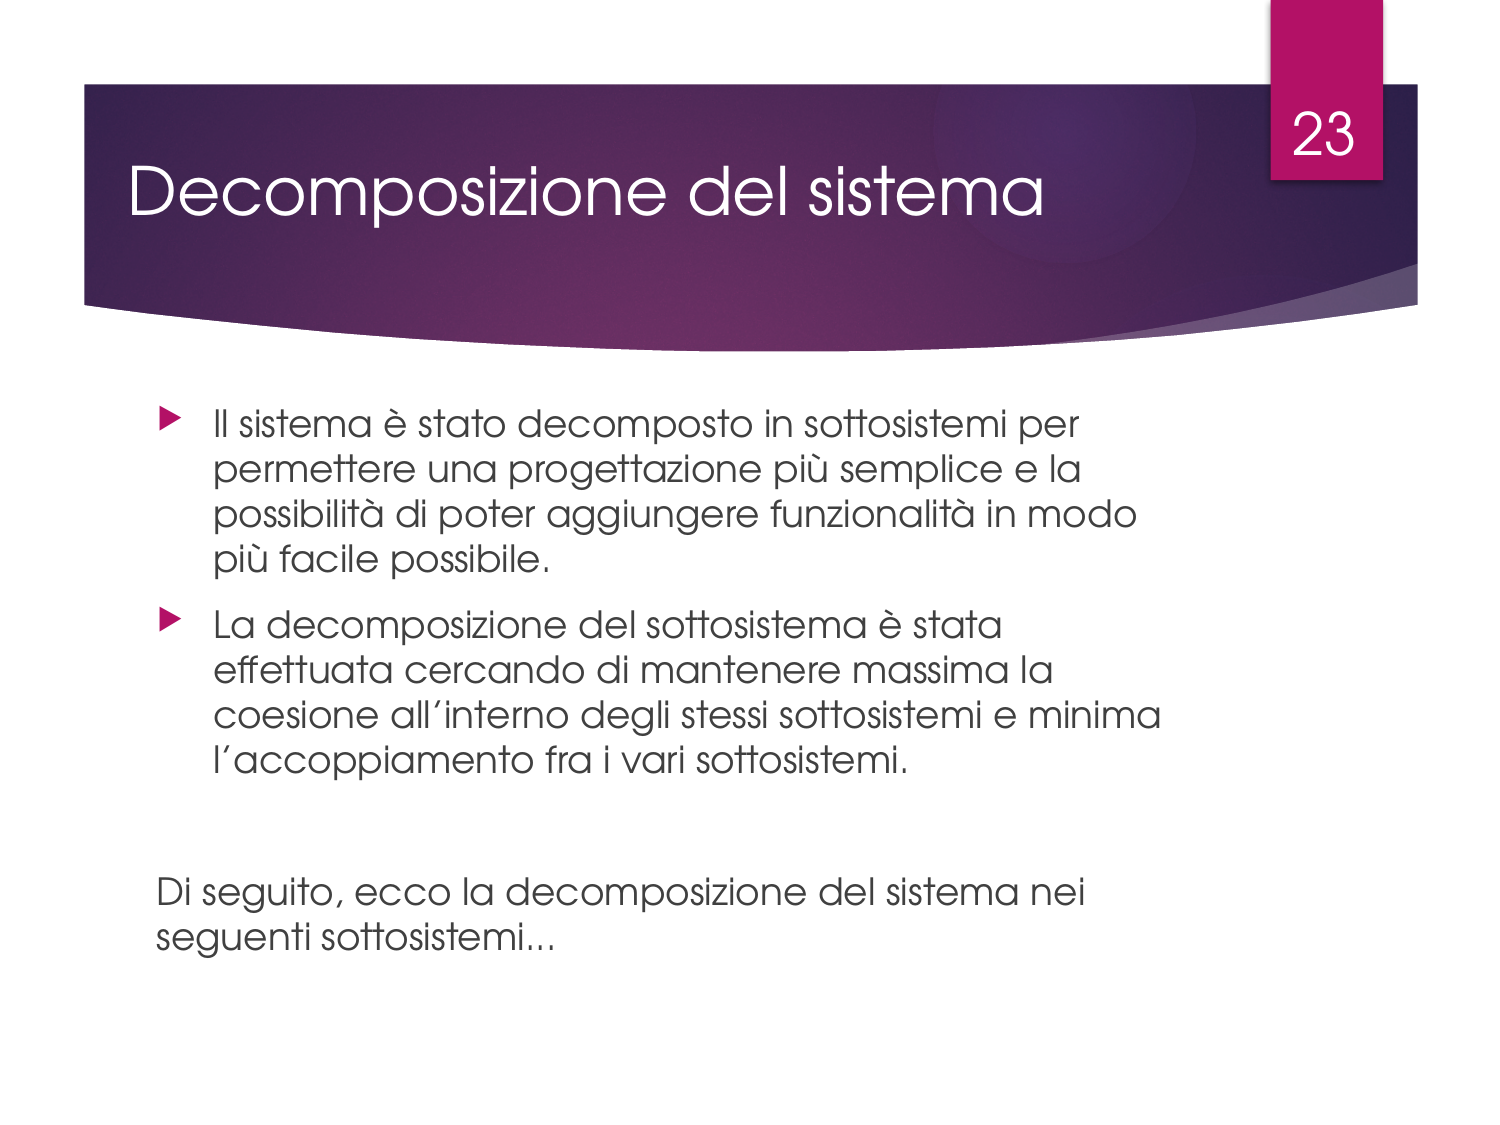

23
# Decomposizione del sistema
Il sistema è stato decomposto in sottosistemi per permettere una progettazione più semplice e la possibilità di poter aggiungere funzionalità in modo più facile possibile.
La decomposizione del sottosistema è stata effettuata cercando di mantenere massima la coesione all’interno degli stessi sottosistemi e minima l’accoppiamento fra i vari sottosistemi.

Di seguito, ecco la decomposizione del sistema nei seguenti sottosistemi...